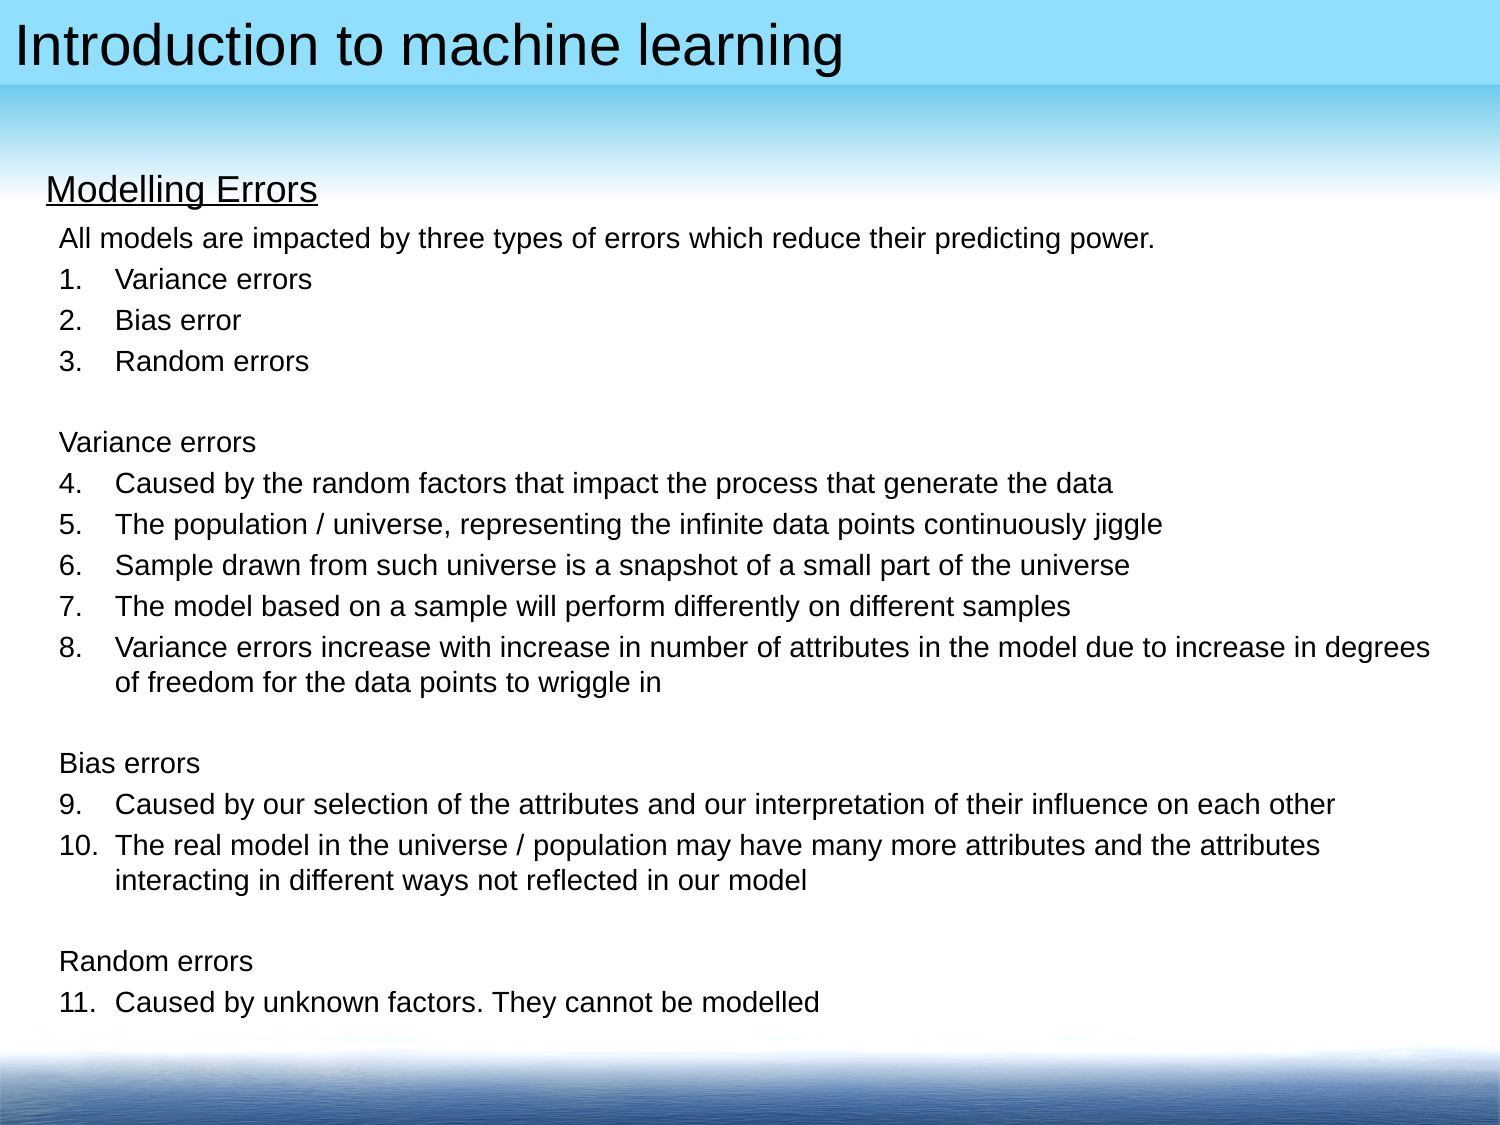

Modelling Errors
All models are impacted by three types of errors which reduce their predicting power.
Variance errors
Bias error
Random errors

Variance errors
Caused by the random factors that impact the process that generate the data
The population / universe, representing the infinite data points continuously jiggle
Sample drawn from such universe is a snapshot of a small part of the universe
The model based on a sample will perform differently on different samples
Variance errors increase with increase in number of attributes in the model due to increase in degrees of freedom for the data points to wriggle in

Bias errors
Caused by our selection of the attributes and our interpretation of their influence on each other
The real model in the universe / population may have many more attributes and the attributes interacting in different ways not reflected in our model

Random errors
Caused by unknown factors. They cannot be modelled